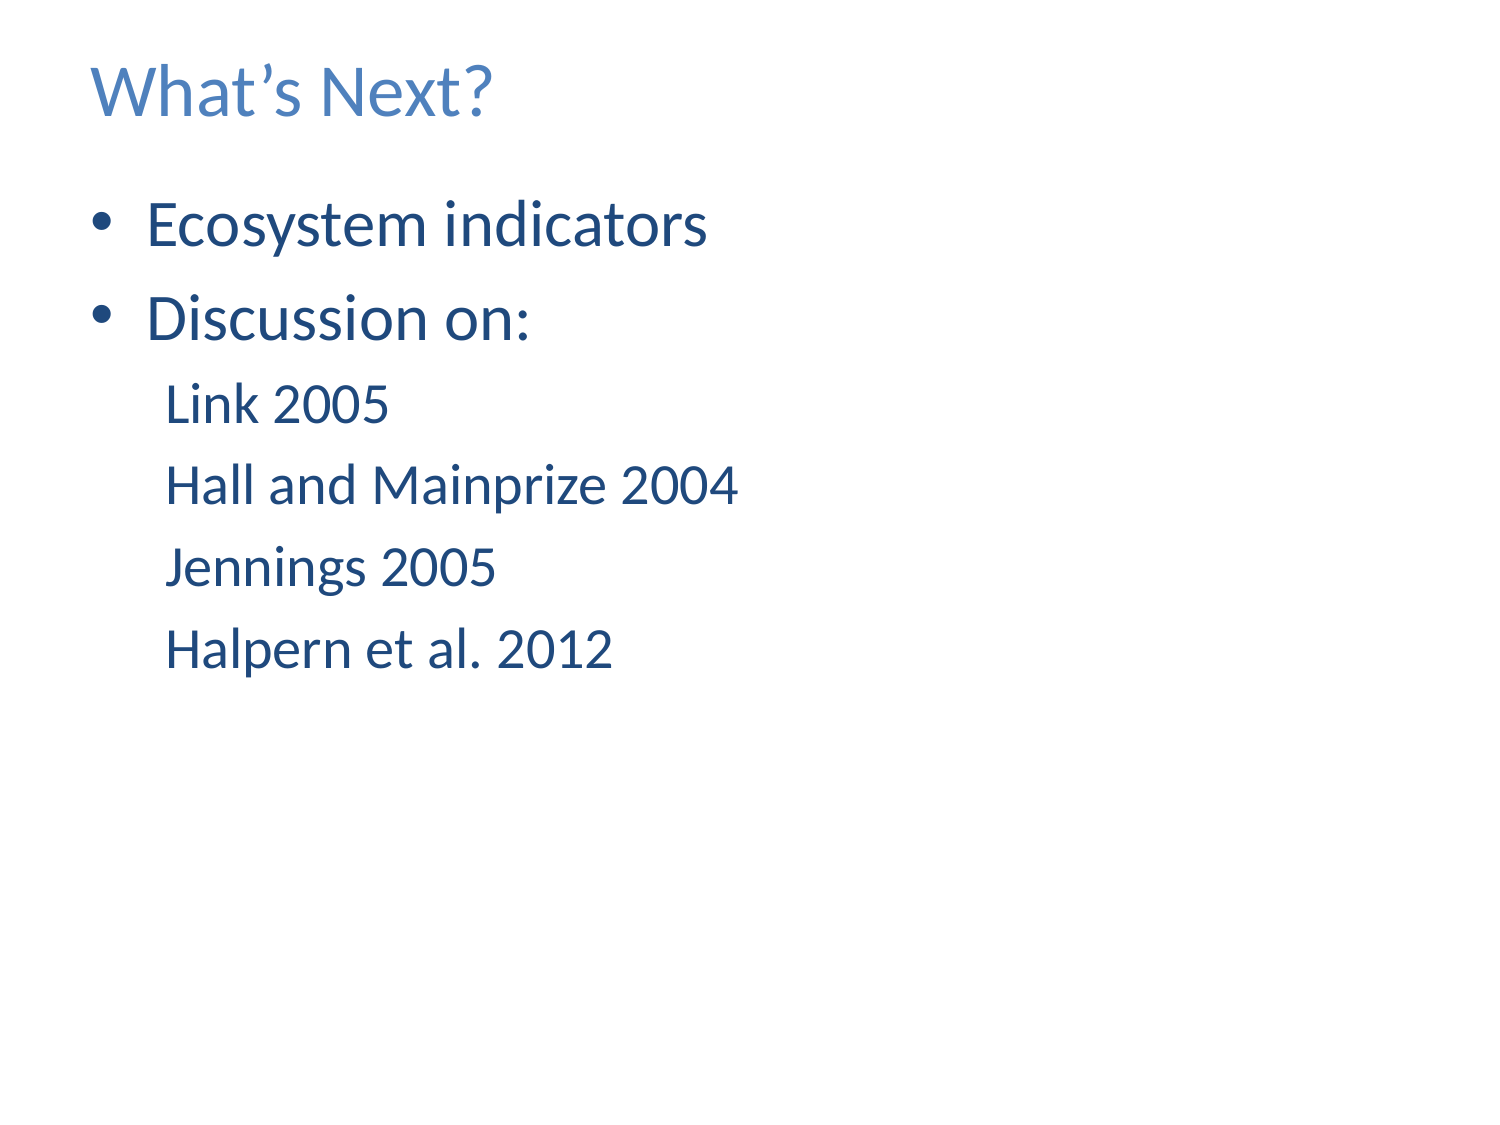

# What’s Next?
Ecosystem indicators
Discussion on:
Link 2005
Hall and Mainprize 2004
Jennings 2005
Halpern et al. 2012